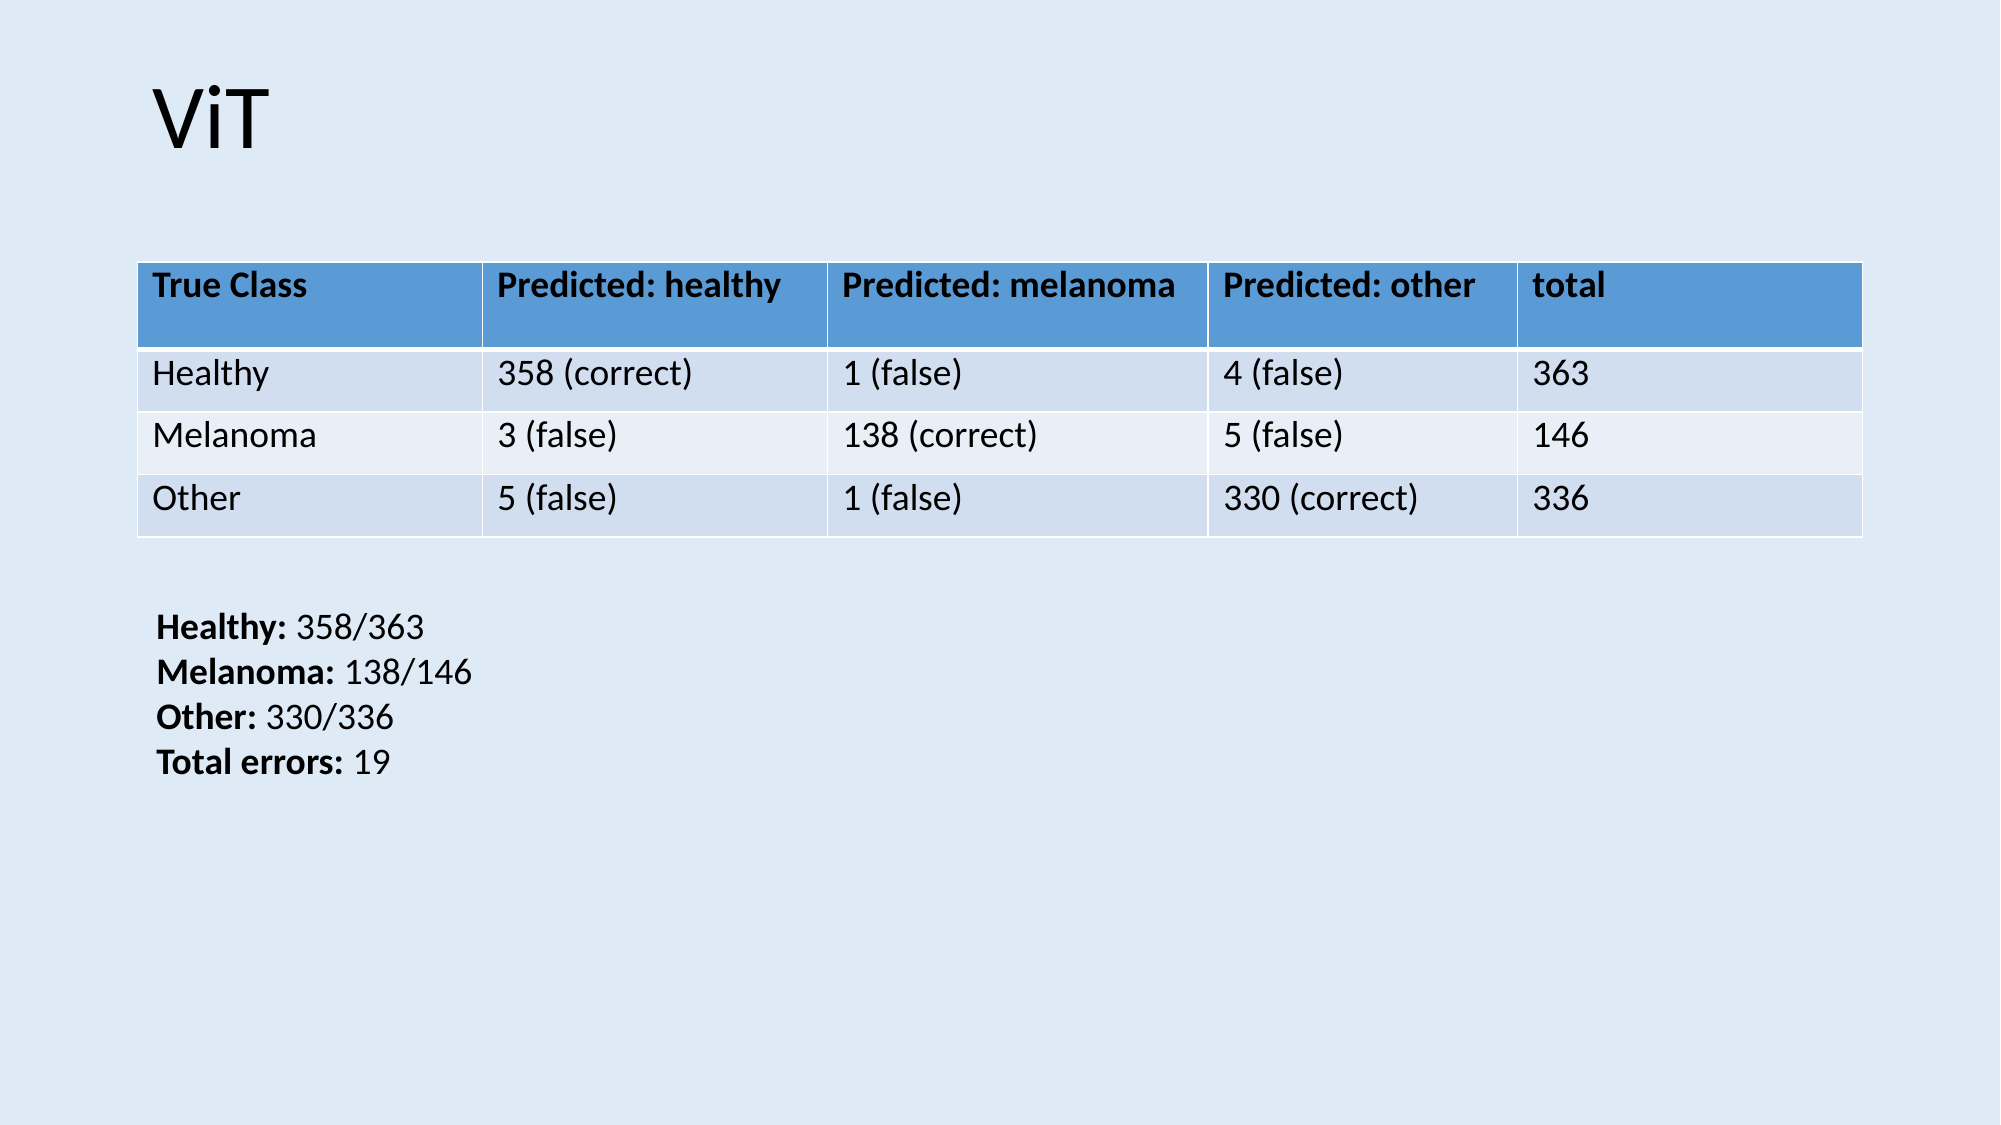

# ViT
| True Class | Predicted: healthy | Predicted: melanoma | Predicted: other | total |
| --- | --- | --- | --- | --- |
| Healthy | 358 (correct) | 1 (false) | 4 (false) | 363 |
| Melanoma | 3 (false) | 138 (correct) | 5 (false) | 146 |
| Other | 5 (false) | 1 (false) | 330 (correct) | 336 |
Healthy: 358/363
Melanoma: 138/146
Other: 330/336
Total errors: 19